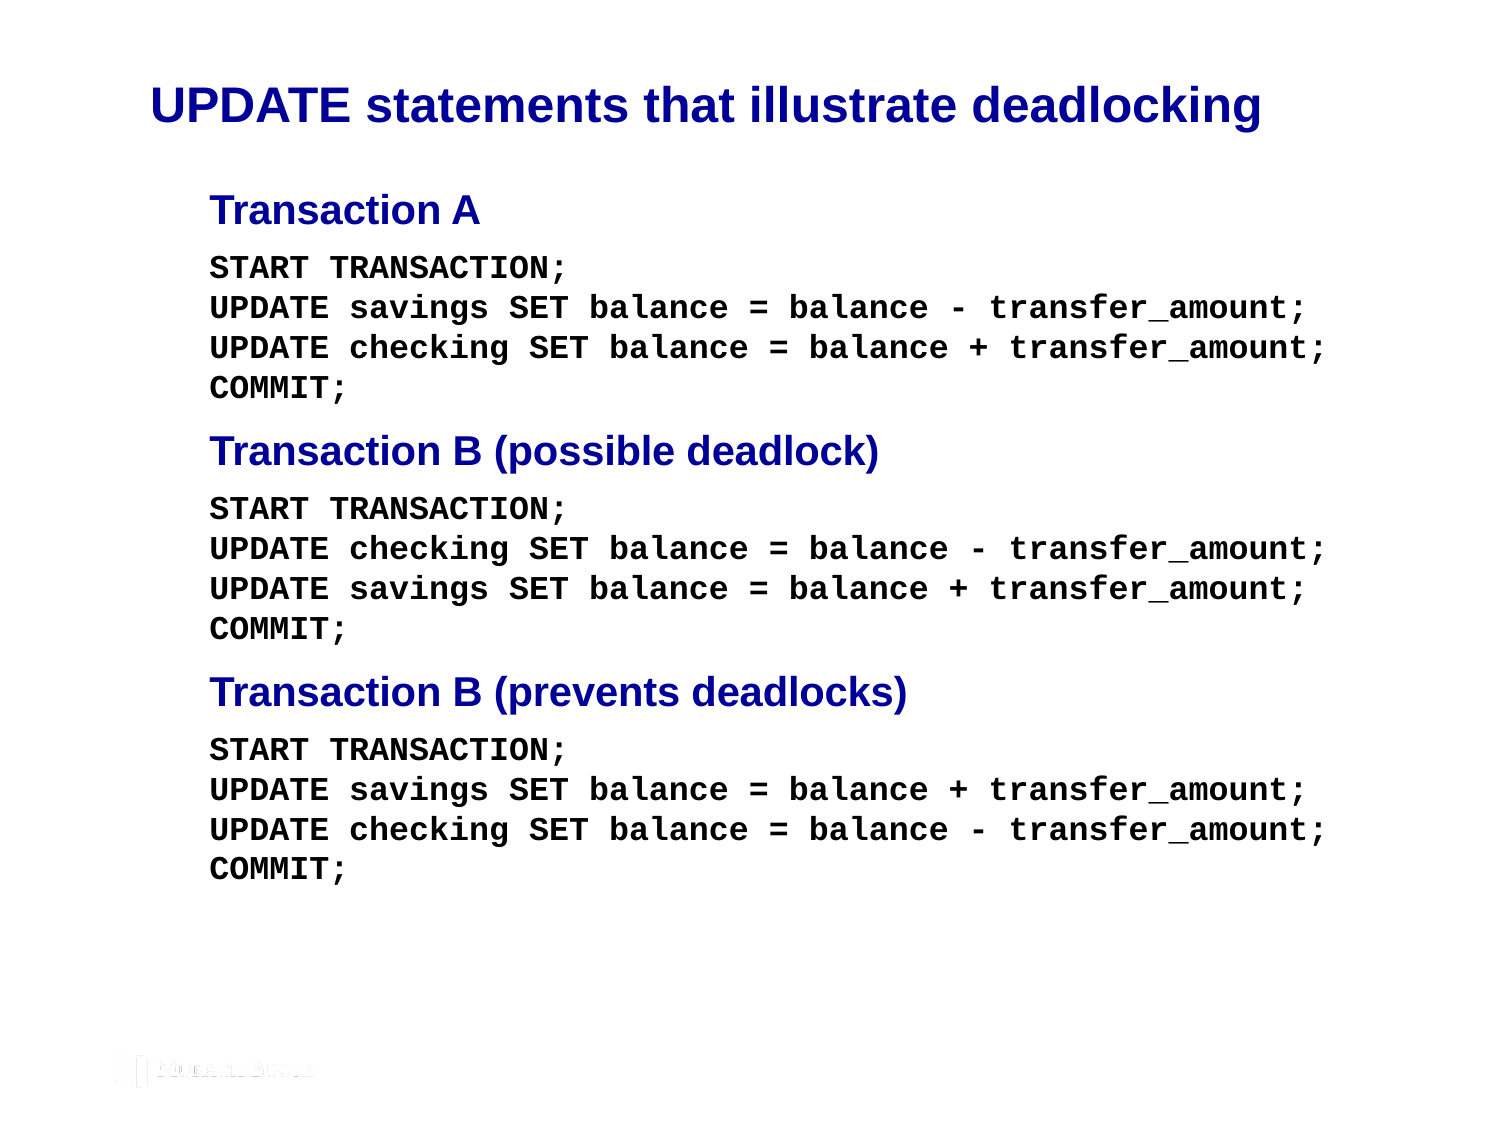

# UPDATE statements that illustrate deadlocking
Transaction A
START TRANSACTION;
UPDATE savings SET balance = balance - transfer_amount;
UPDATE checking SET balance = balance + transfer_amount;
COMMIT;
Transaction B (possible deadlock)
START TRANSACTION;
UPDATE checking SET balance = balance - transfer_amount;
UPDATE savings SET balance = balance + transfer_amount;
COMMIT;
Transaction B (prevents deadlocks)
START TRANSACTION;
UPDATE savings SET balance = balance + transfer_amount;
UPDATE checking SET balance = balance - transfer_amount;
COMMIT;

© 2019, Mike Murach & Associates, Inc.

C14, Slide 188